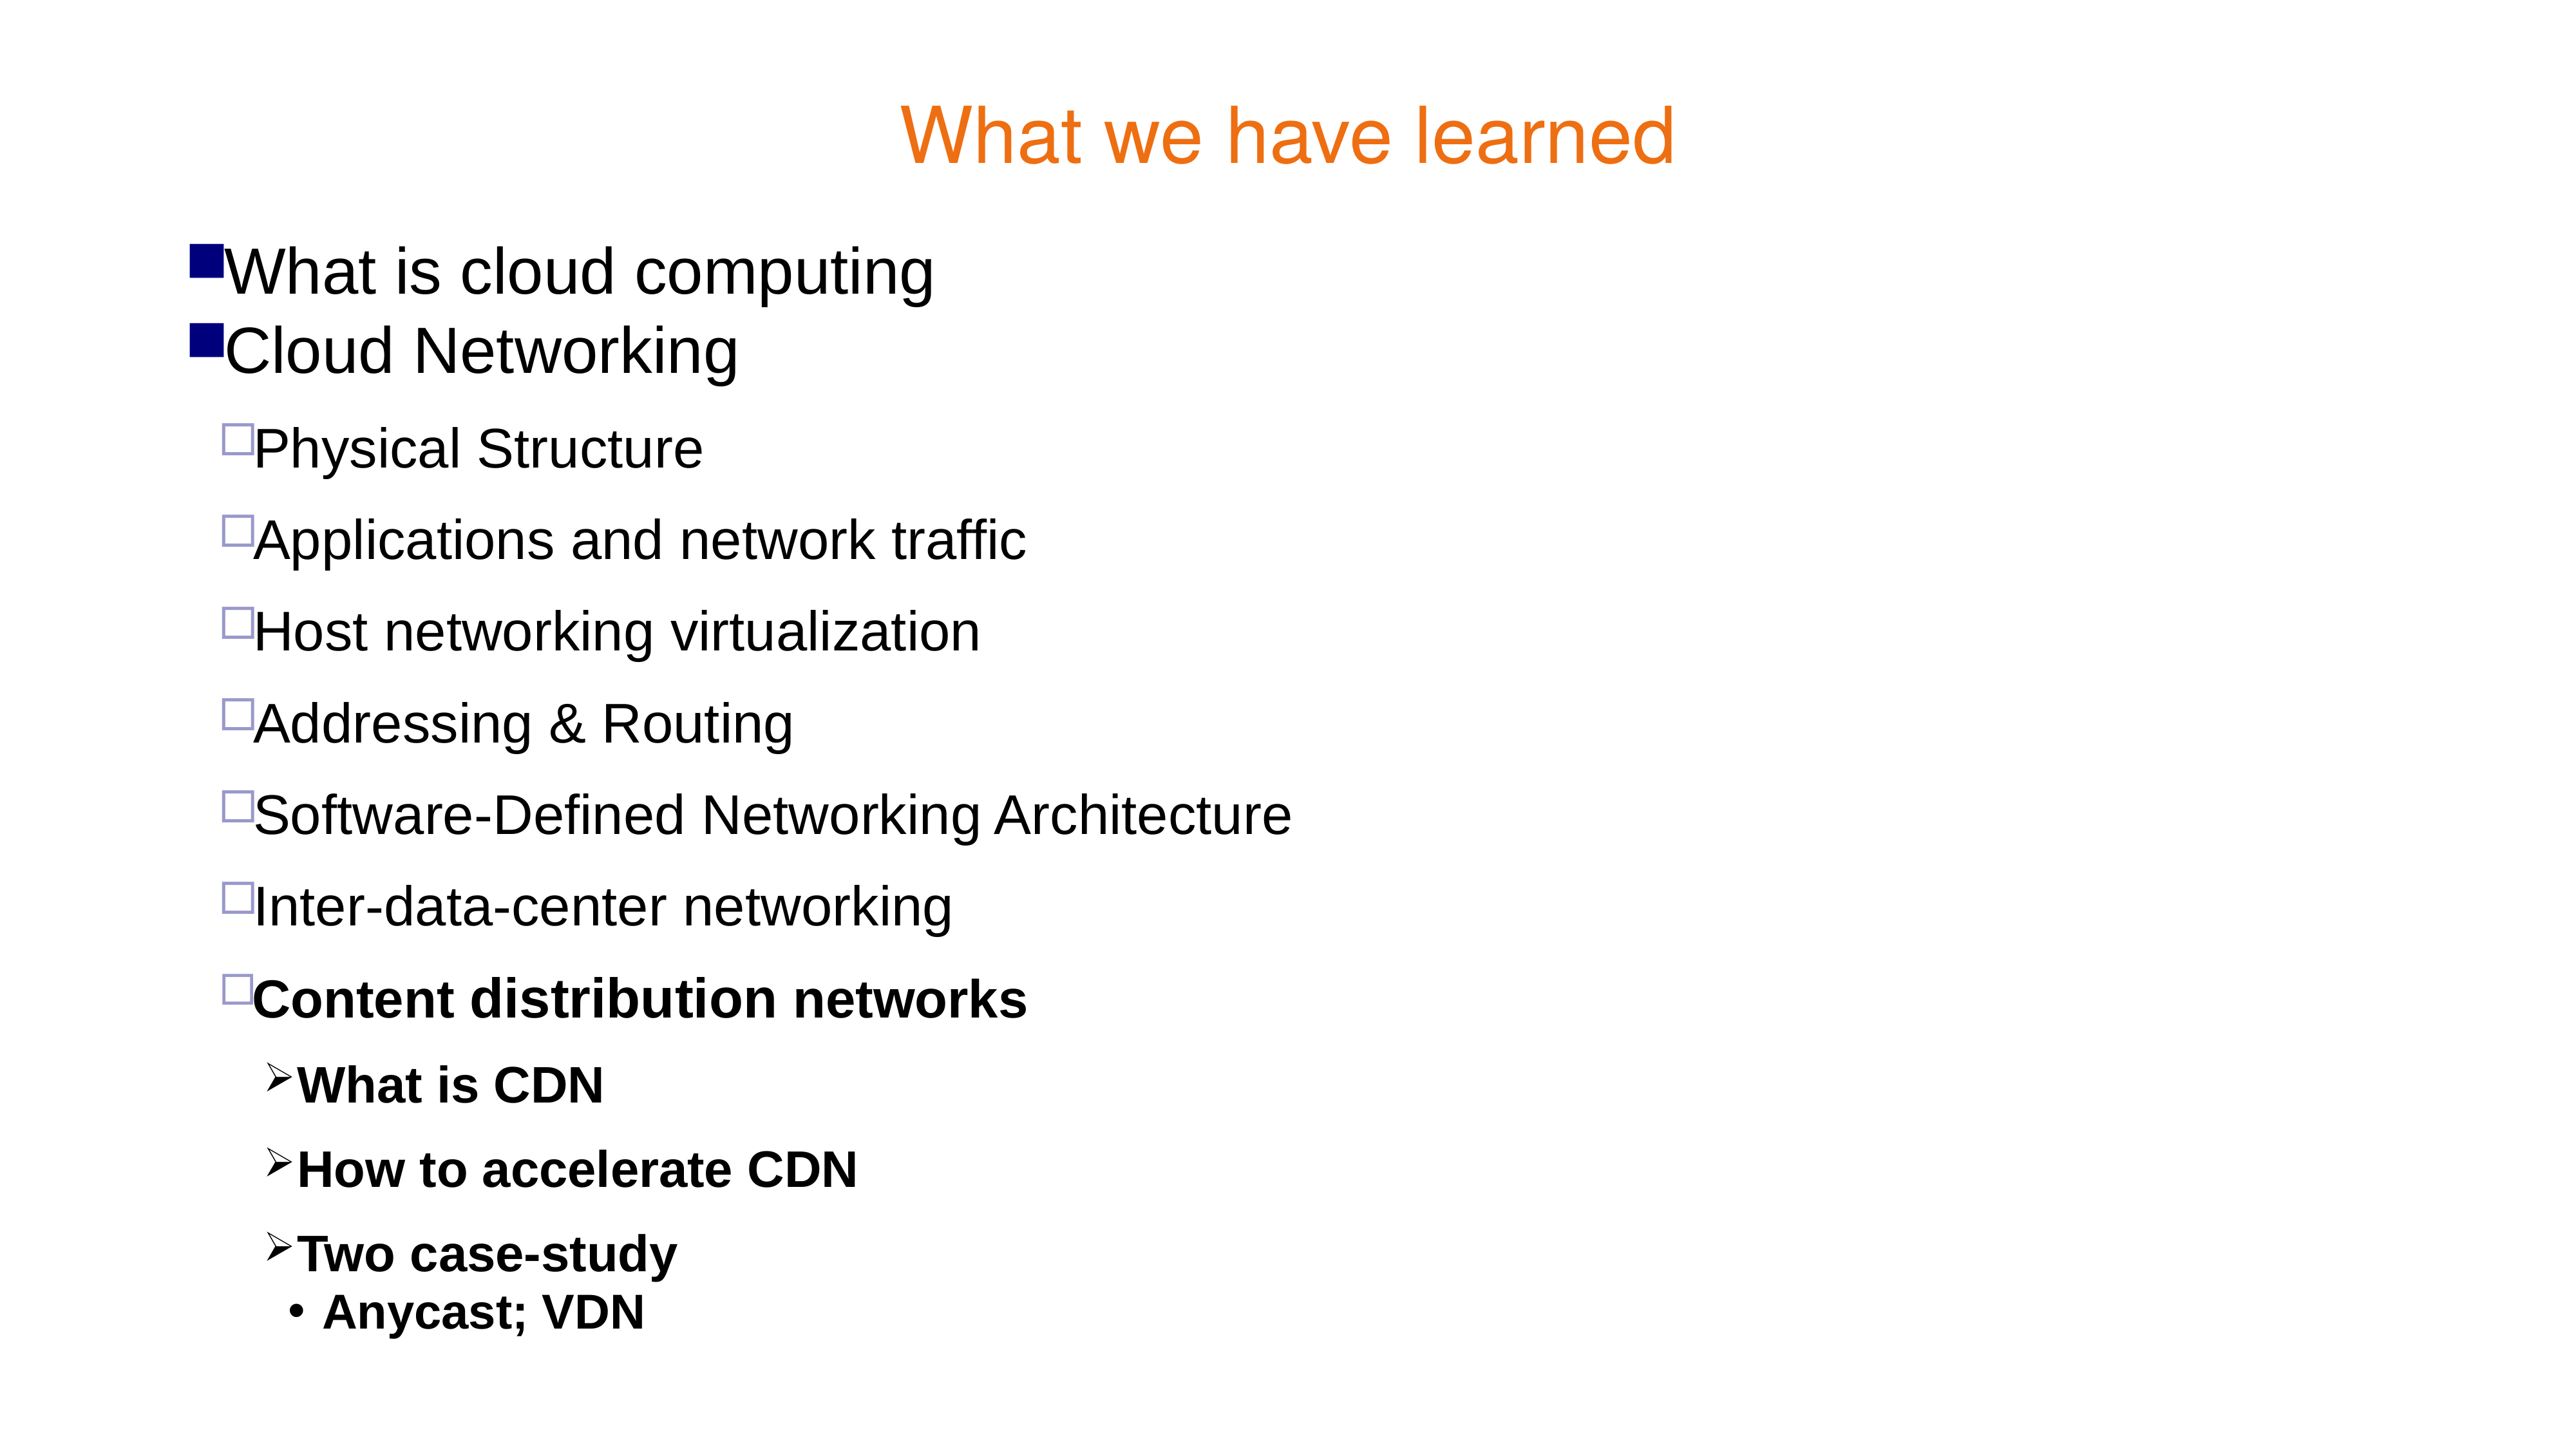

# What we have learned
What is cloud computing
Cloud Networking
Physical Structure
Applications and network traffic
Host networking virtualization
Addressing & Routing
Software-Defined Networking Architecture
Inter-data-center networking
Content distribution networks
What is CDN
How to accelerate CDN
Two case-study
Anycast; VDN